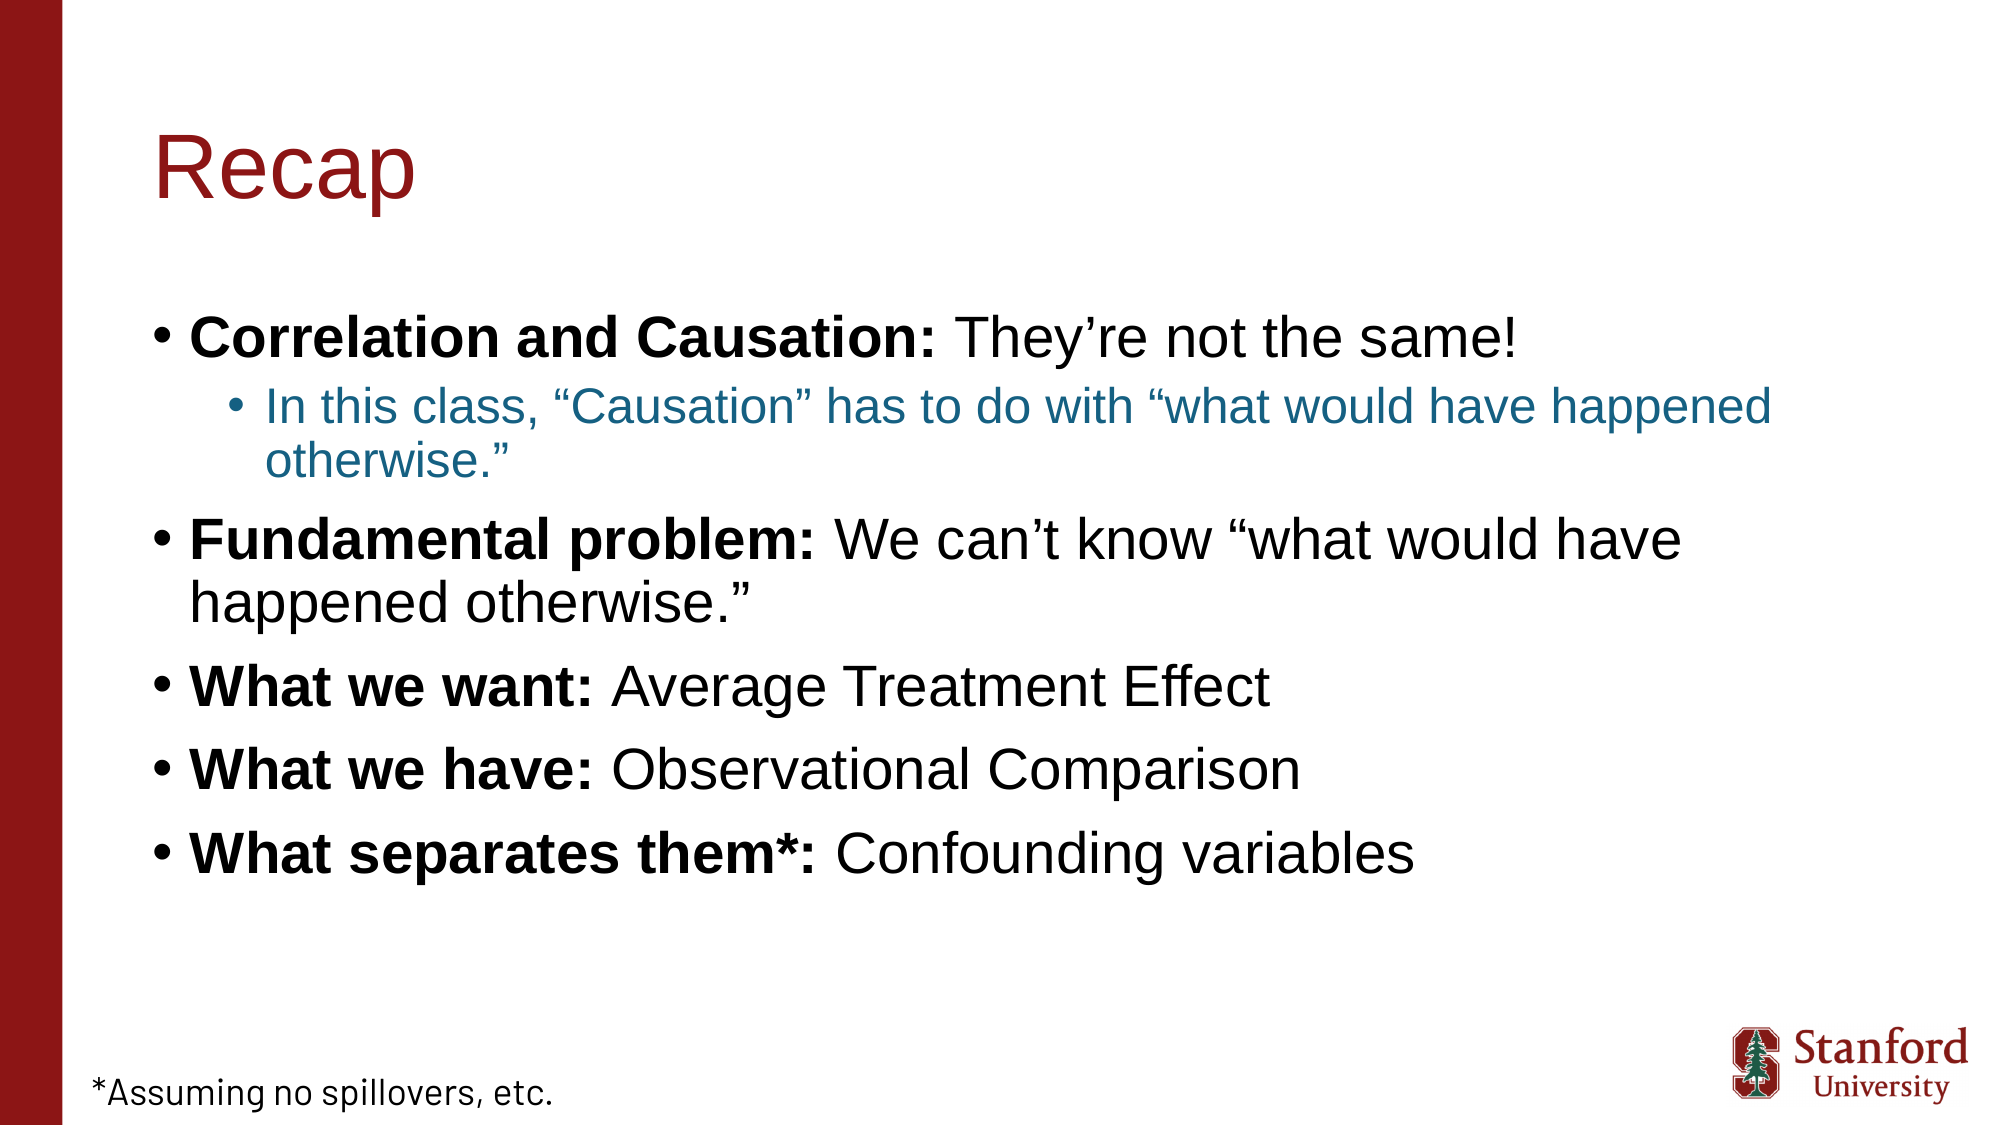

# Recap
Correlation and Causation: They’re not the same!
In this class, “Causation” has to do with “what would have happened otherwise.”
Fundamental problem: We can’t know “what would have happened otherwise.”
What we want: Average Treatment Effect
What we have: Observational Comparison
What separates them*: Confounding variables
*Assuming no spillovers, etc.